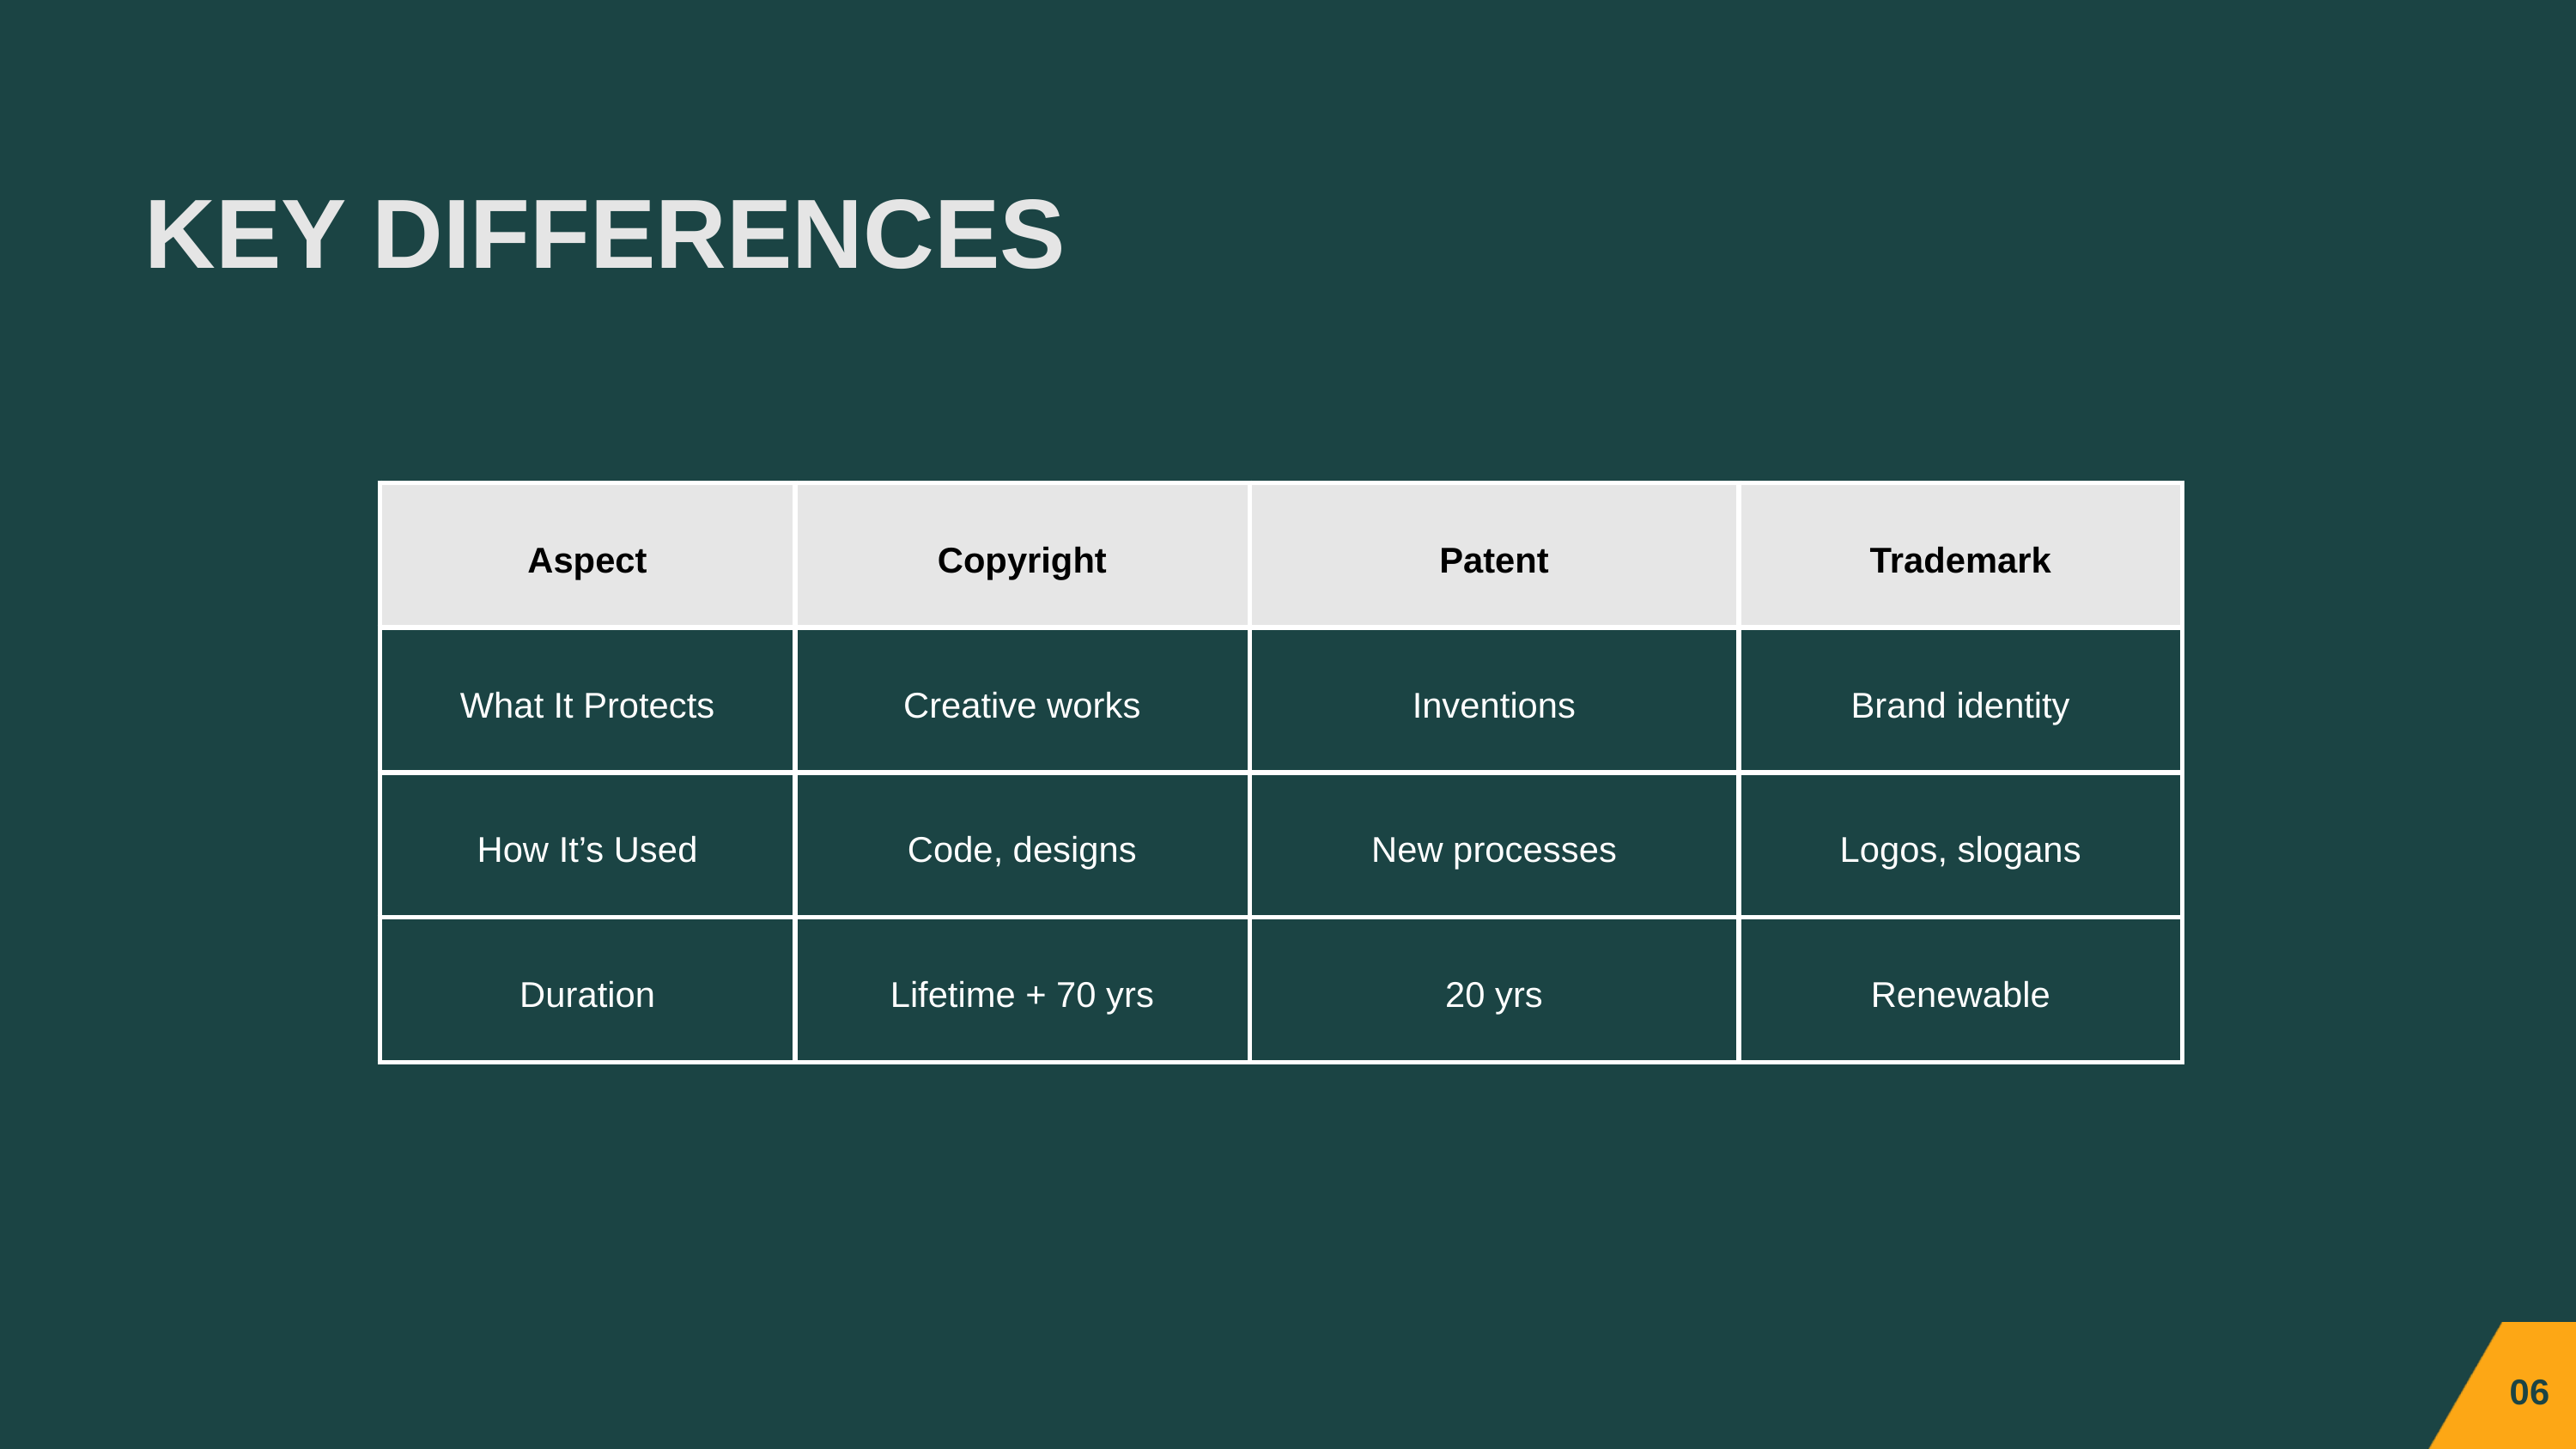

KEY DIFFERENCES
| Aspect | Copyright | Patent | Trademark |
| --- | --- | --- | --- |
| What It Protects | Creative works | Inventions | Brand identity |
| How It’s Used | Code, designs | New processes | Logos, slogans |
| Duration | Lifetime + 70 yrs | 20 yrs | Renewable |

06